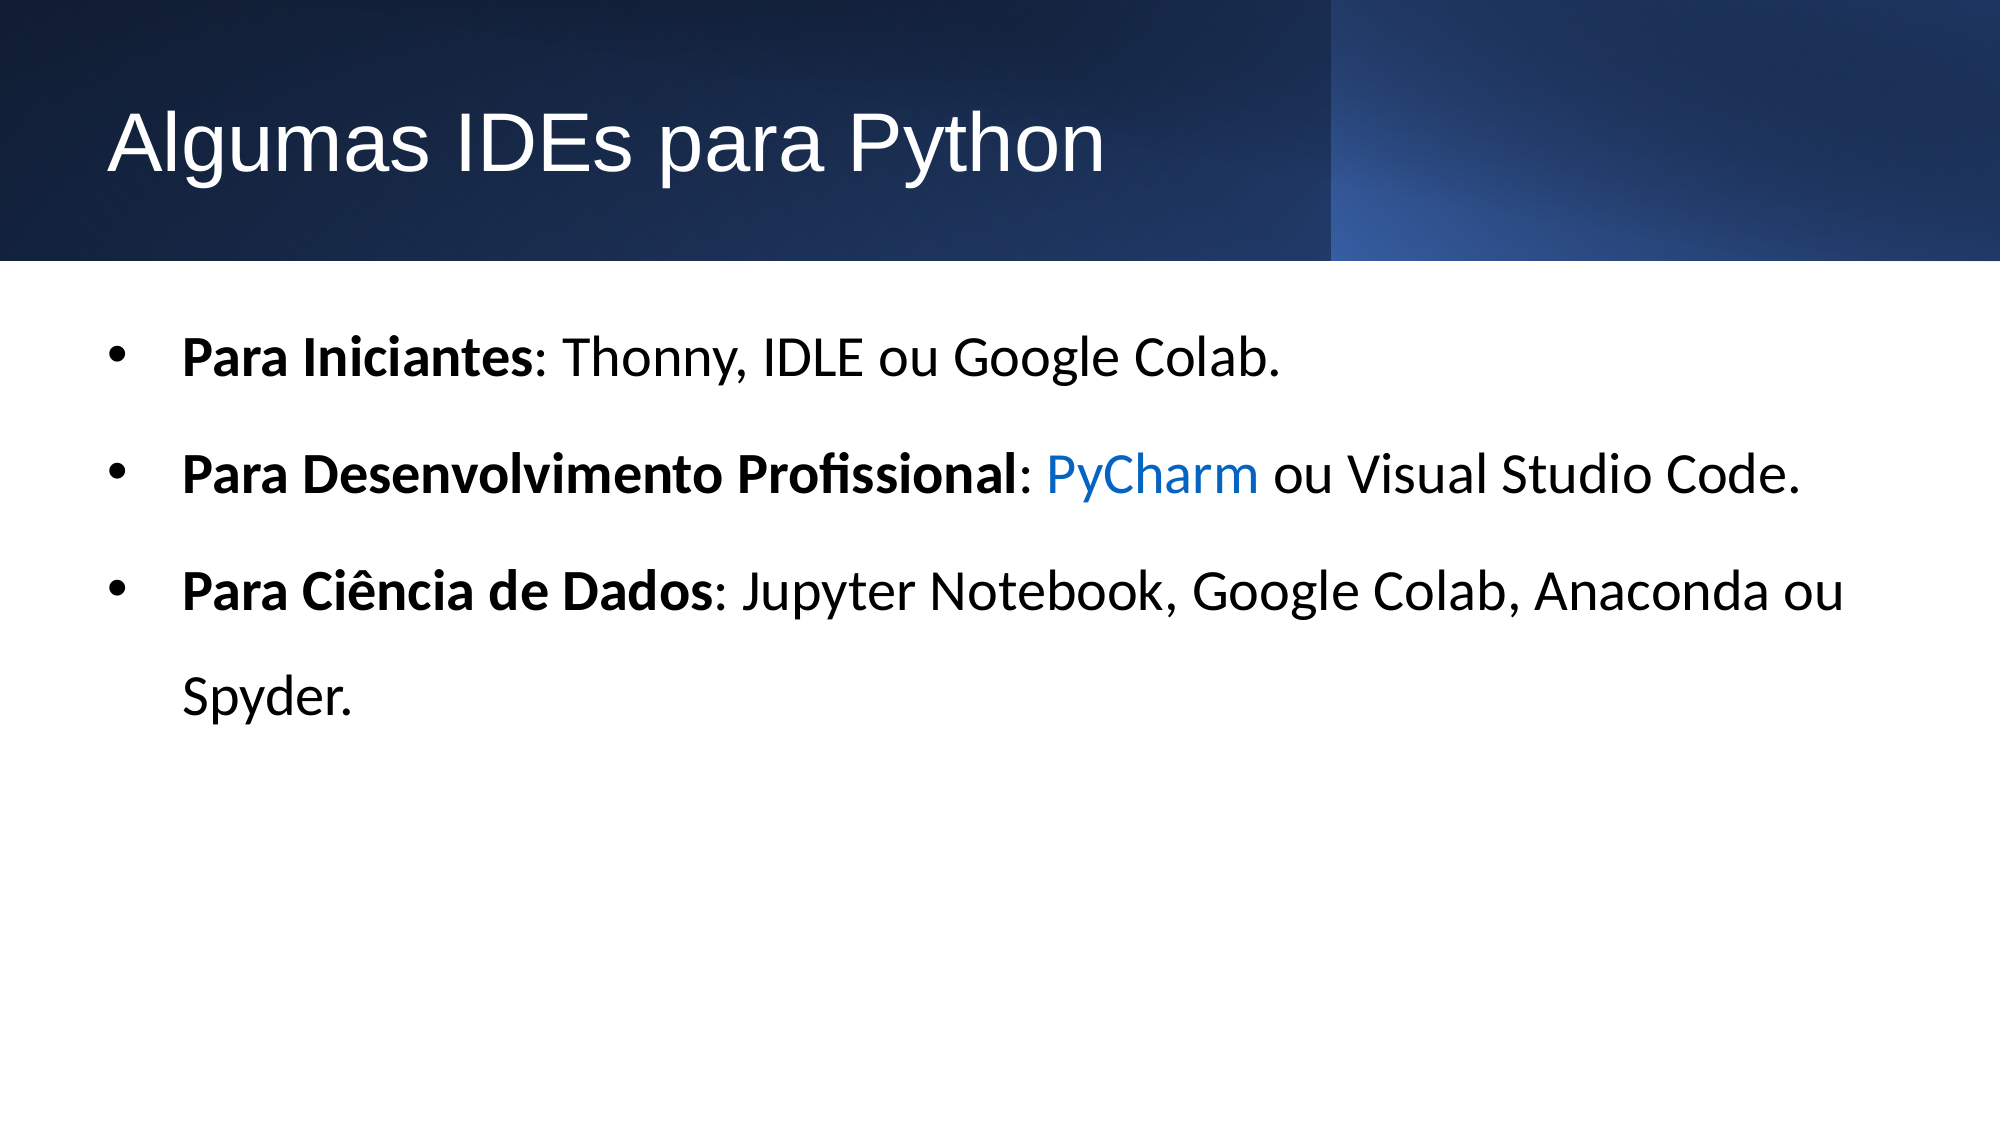

# Algumas IDEs para Python
Para Iniciantes: Thonny, IDLE ou Google Colab.
Para Desenvolvimento Profissional: PyCharm ou Visual Studio Code.
Para Ciência de Dados: Jupyter Notebook, Google Colab, Anaconda ou Spyder.